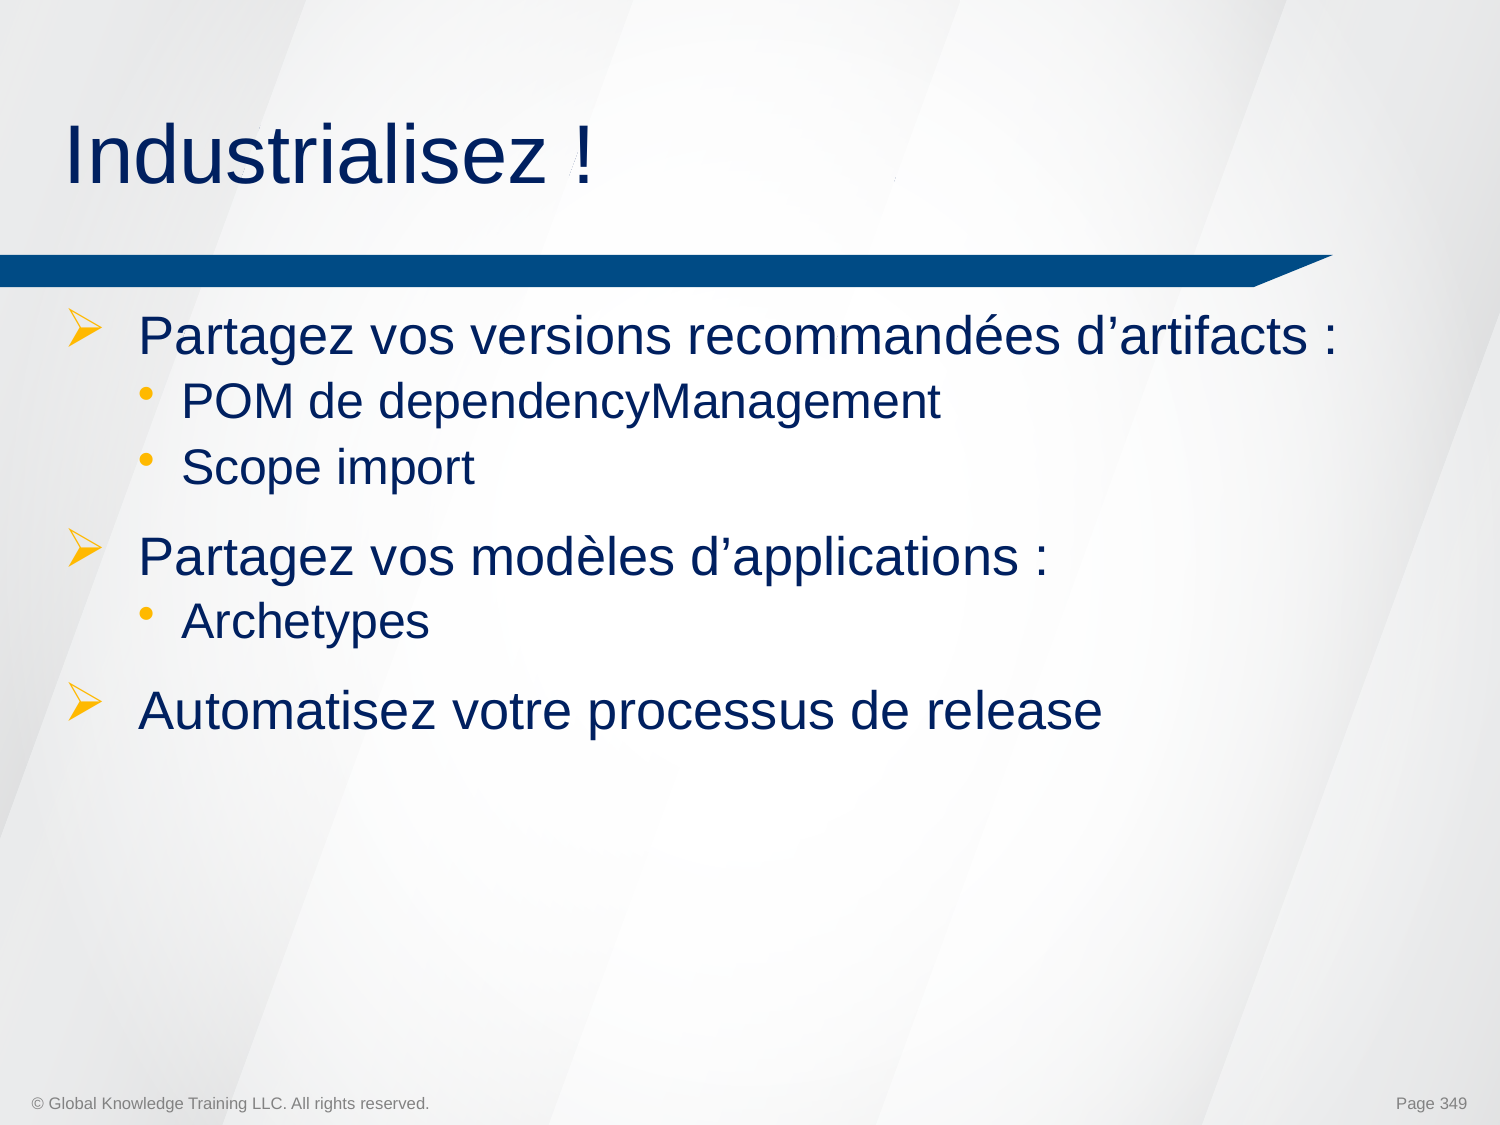

# Industrialisez !
Partagez vos versions recommandées d’artifacts :
POM de dependencyManagement
Scope import
Partagez vos modèles d’applications :
Archetypes
Automatisez votre processus de release